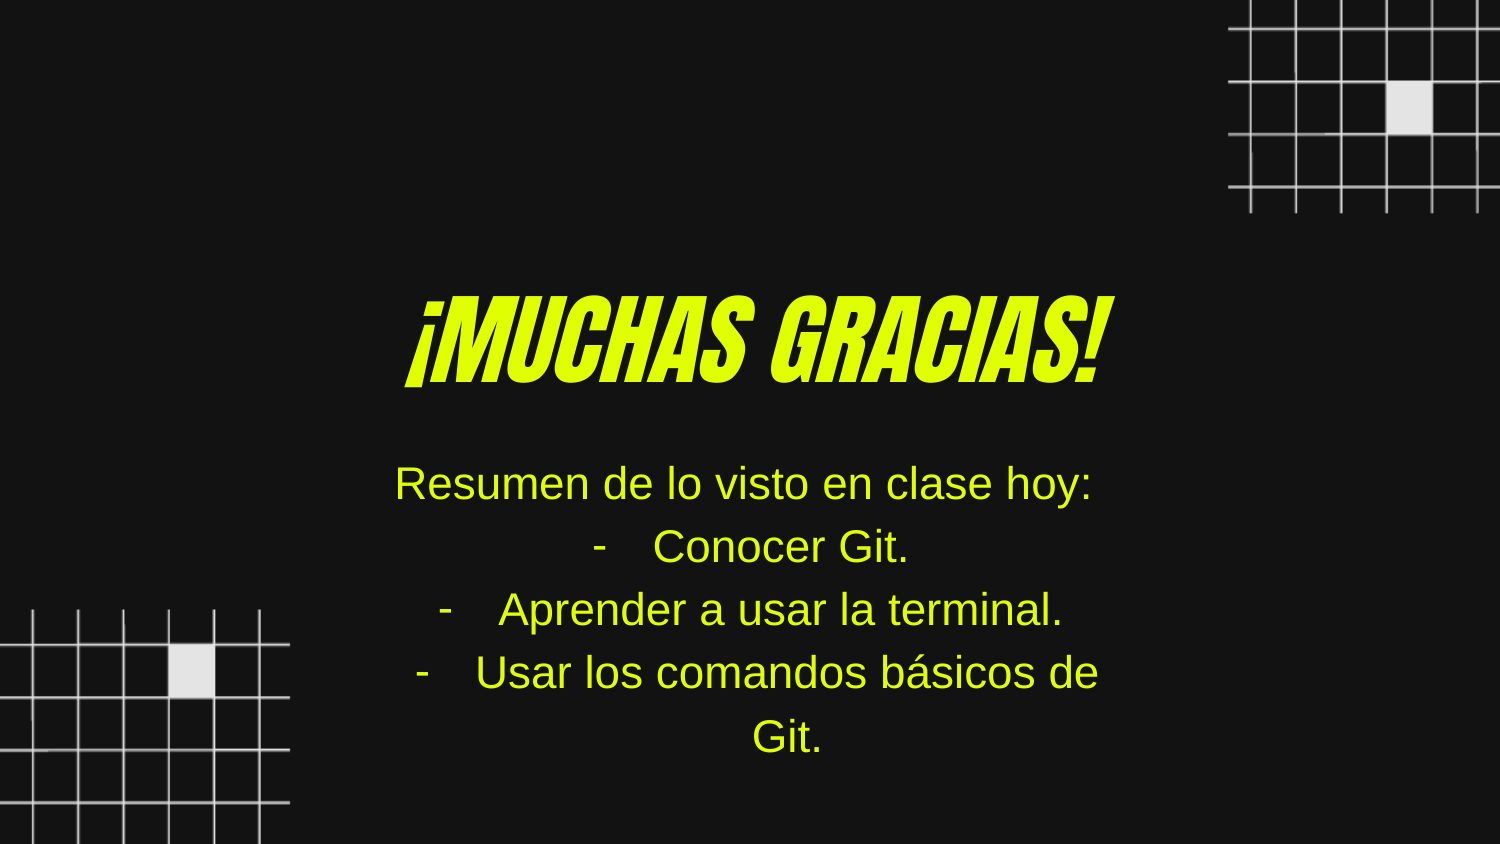

¡MUCHAS GRACIAS!
Resumen de lo visto en clase hoy:
Conocer Git.
Aprender a usar la terminal.
Usar los comandos básicos de Git.